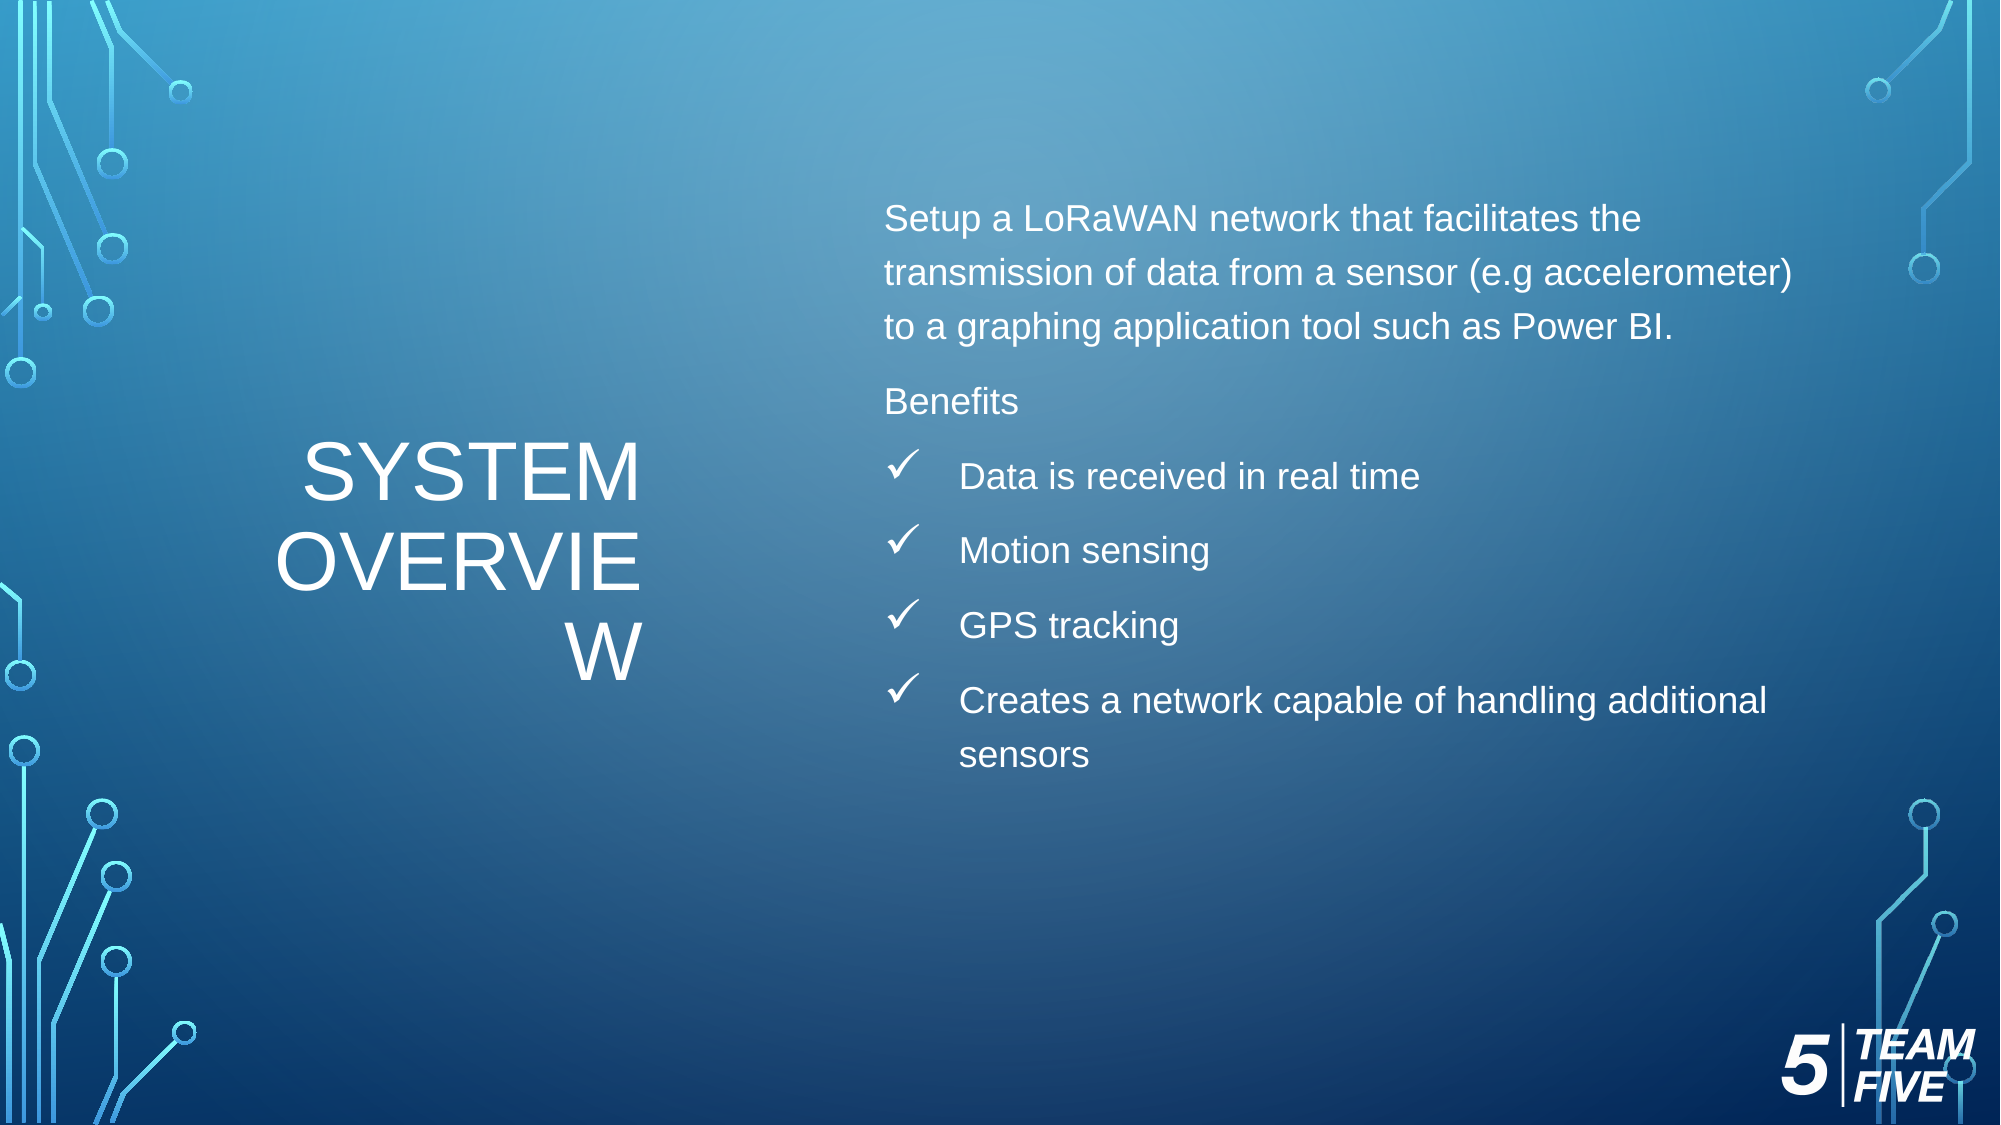

# System Overview
Setup a LoRaWAN network that facilitates the transmission of data from a sensor (e.g accelerometer) to a graphing application tool such as Power BI.
Benefits
Data is received in real time
Motion sensing
GPS tracking
Creates a network capable of handling additional sensors